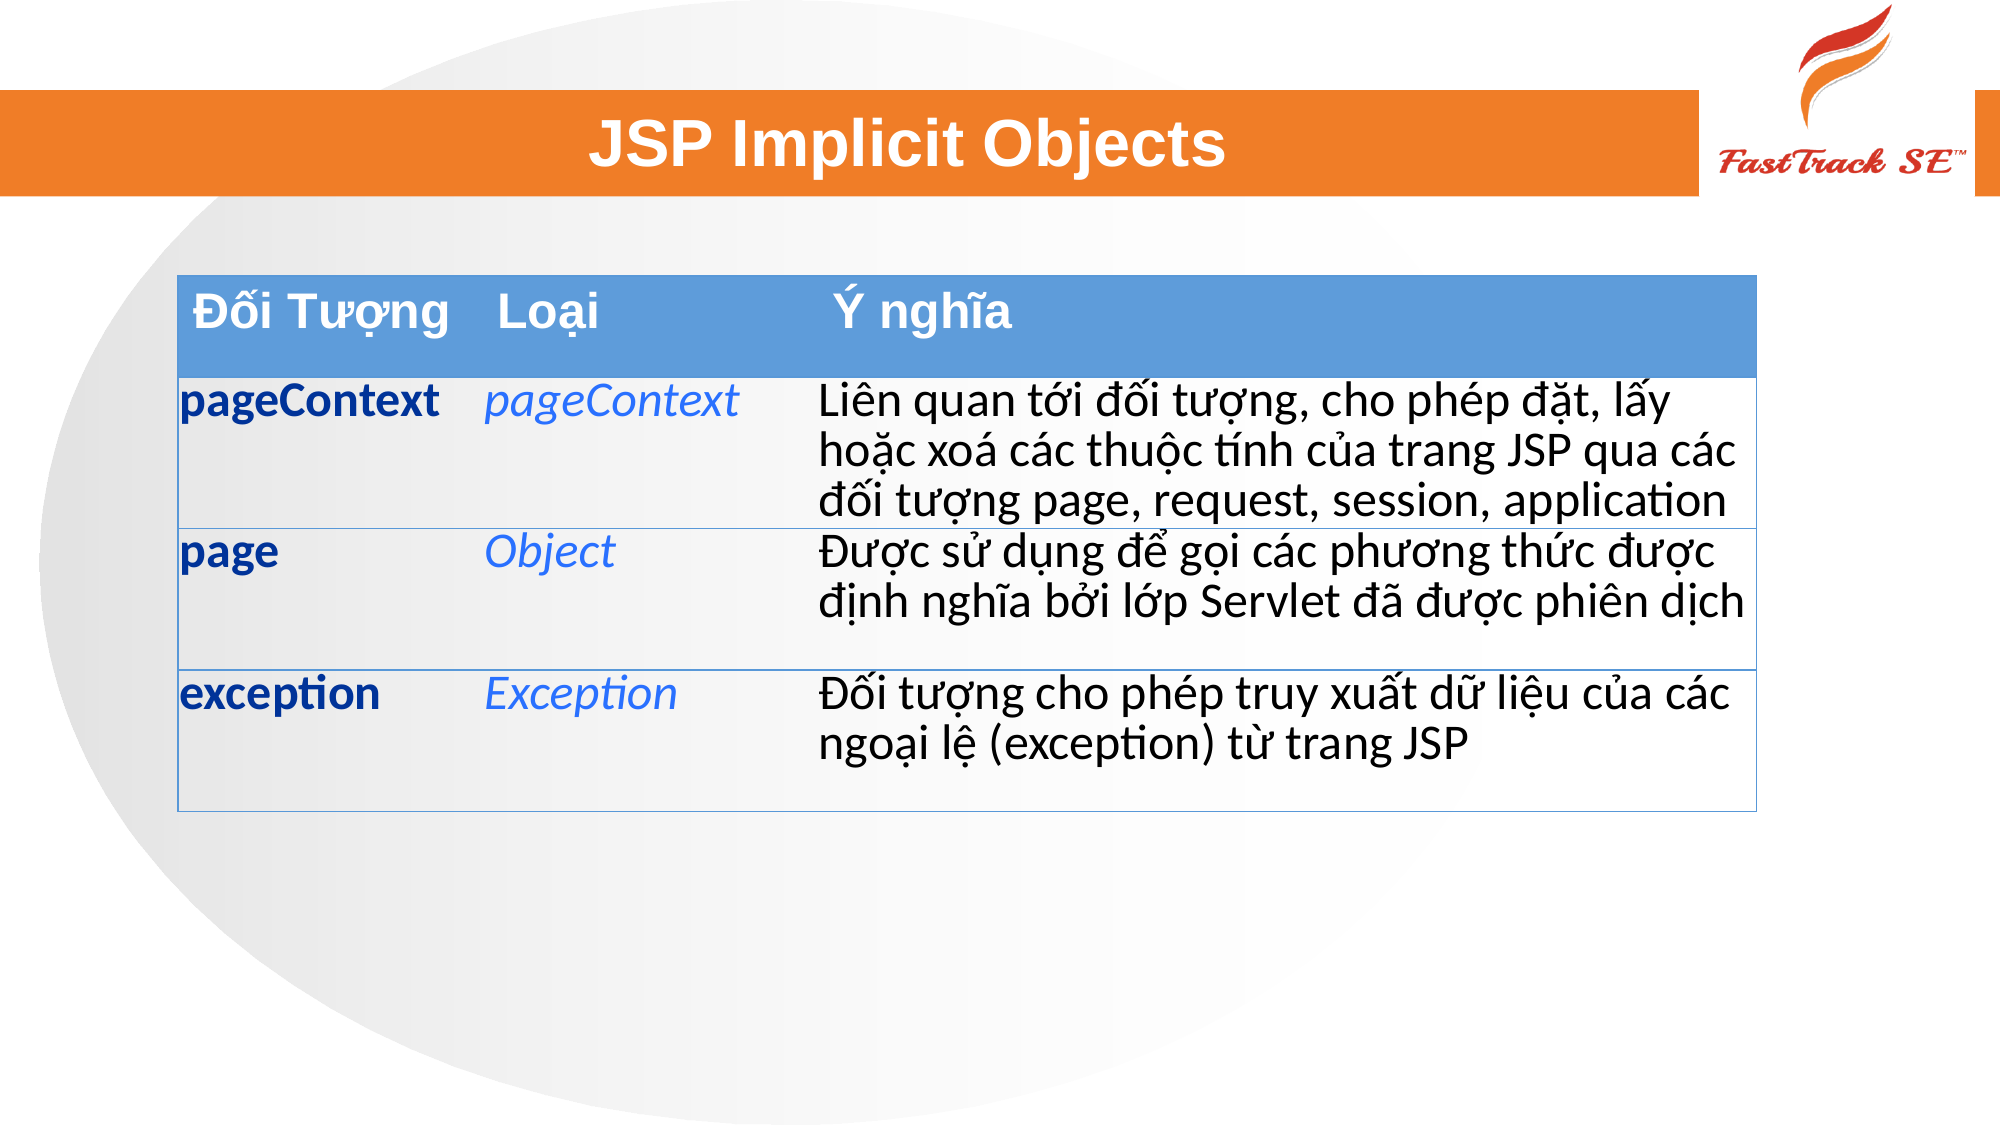

# JSP Implicit Objects

| Đối Tượng | Loại | Ý nghĩa |
| --- | --- | --- |
| pageContext | pageContext | Liên quan tới đối tượng, cho phép đặt, lấy hoặc xoá các thuộc tính của trang JSP qua các đối tượng page, request, session, application |
| page | Object | Được sử dụng để gọi các phương thức được định nghĩa bởi lớp Servlet đã được phiên dịch |
| exception | Exception | Đối tượng cho phép truy xuất dữ liệu của các ngoại lệ (exception) từ trang JSP |